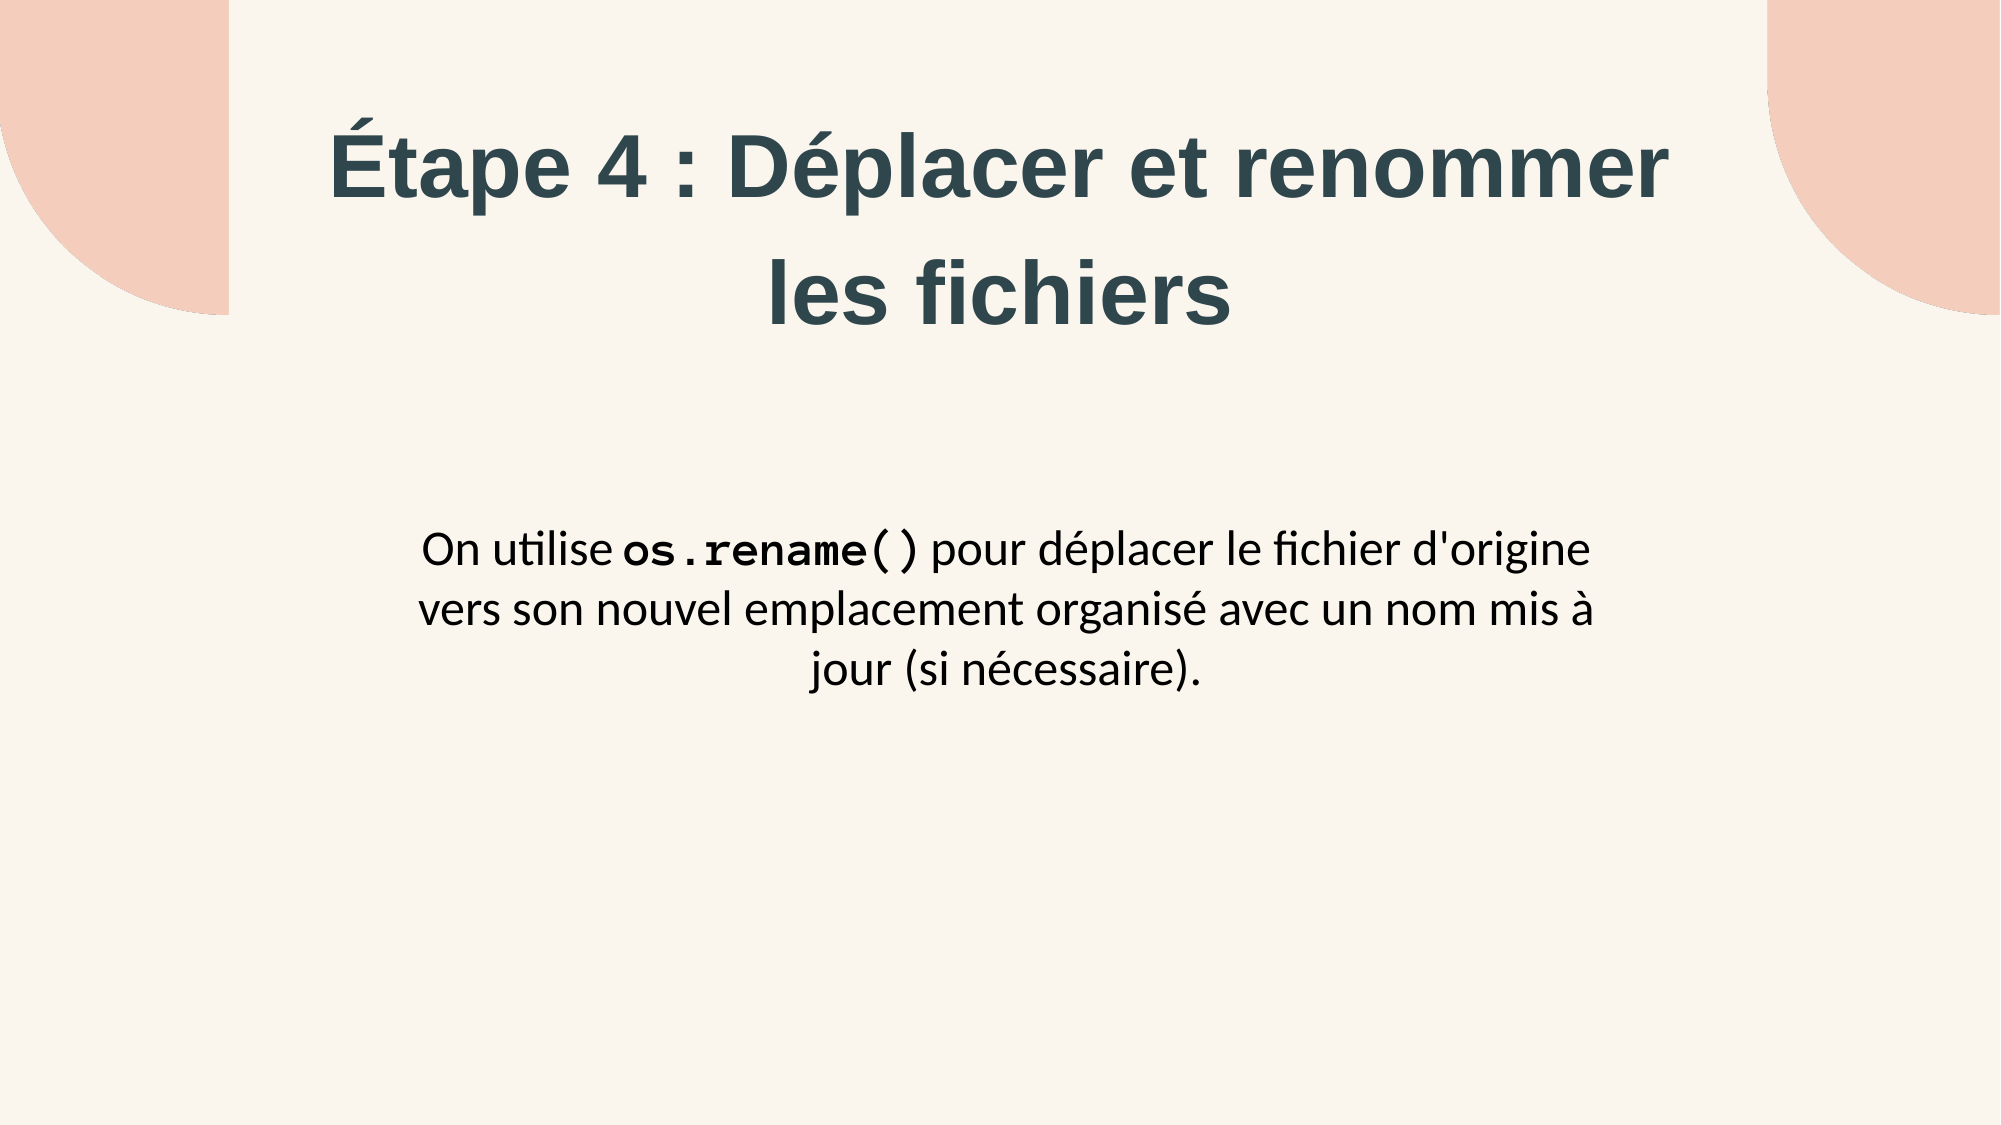

Étape 4 : Déplacer et renommer les fichiers
On utilise os.rename() pour déplacer le fichier d'origine vers son nouvel emplacement organisé avec un nom mis à jour (si nécessaire).